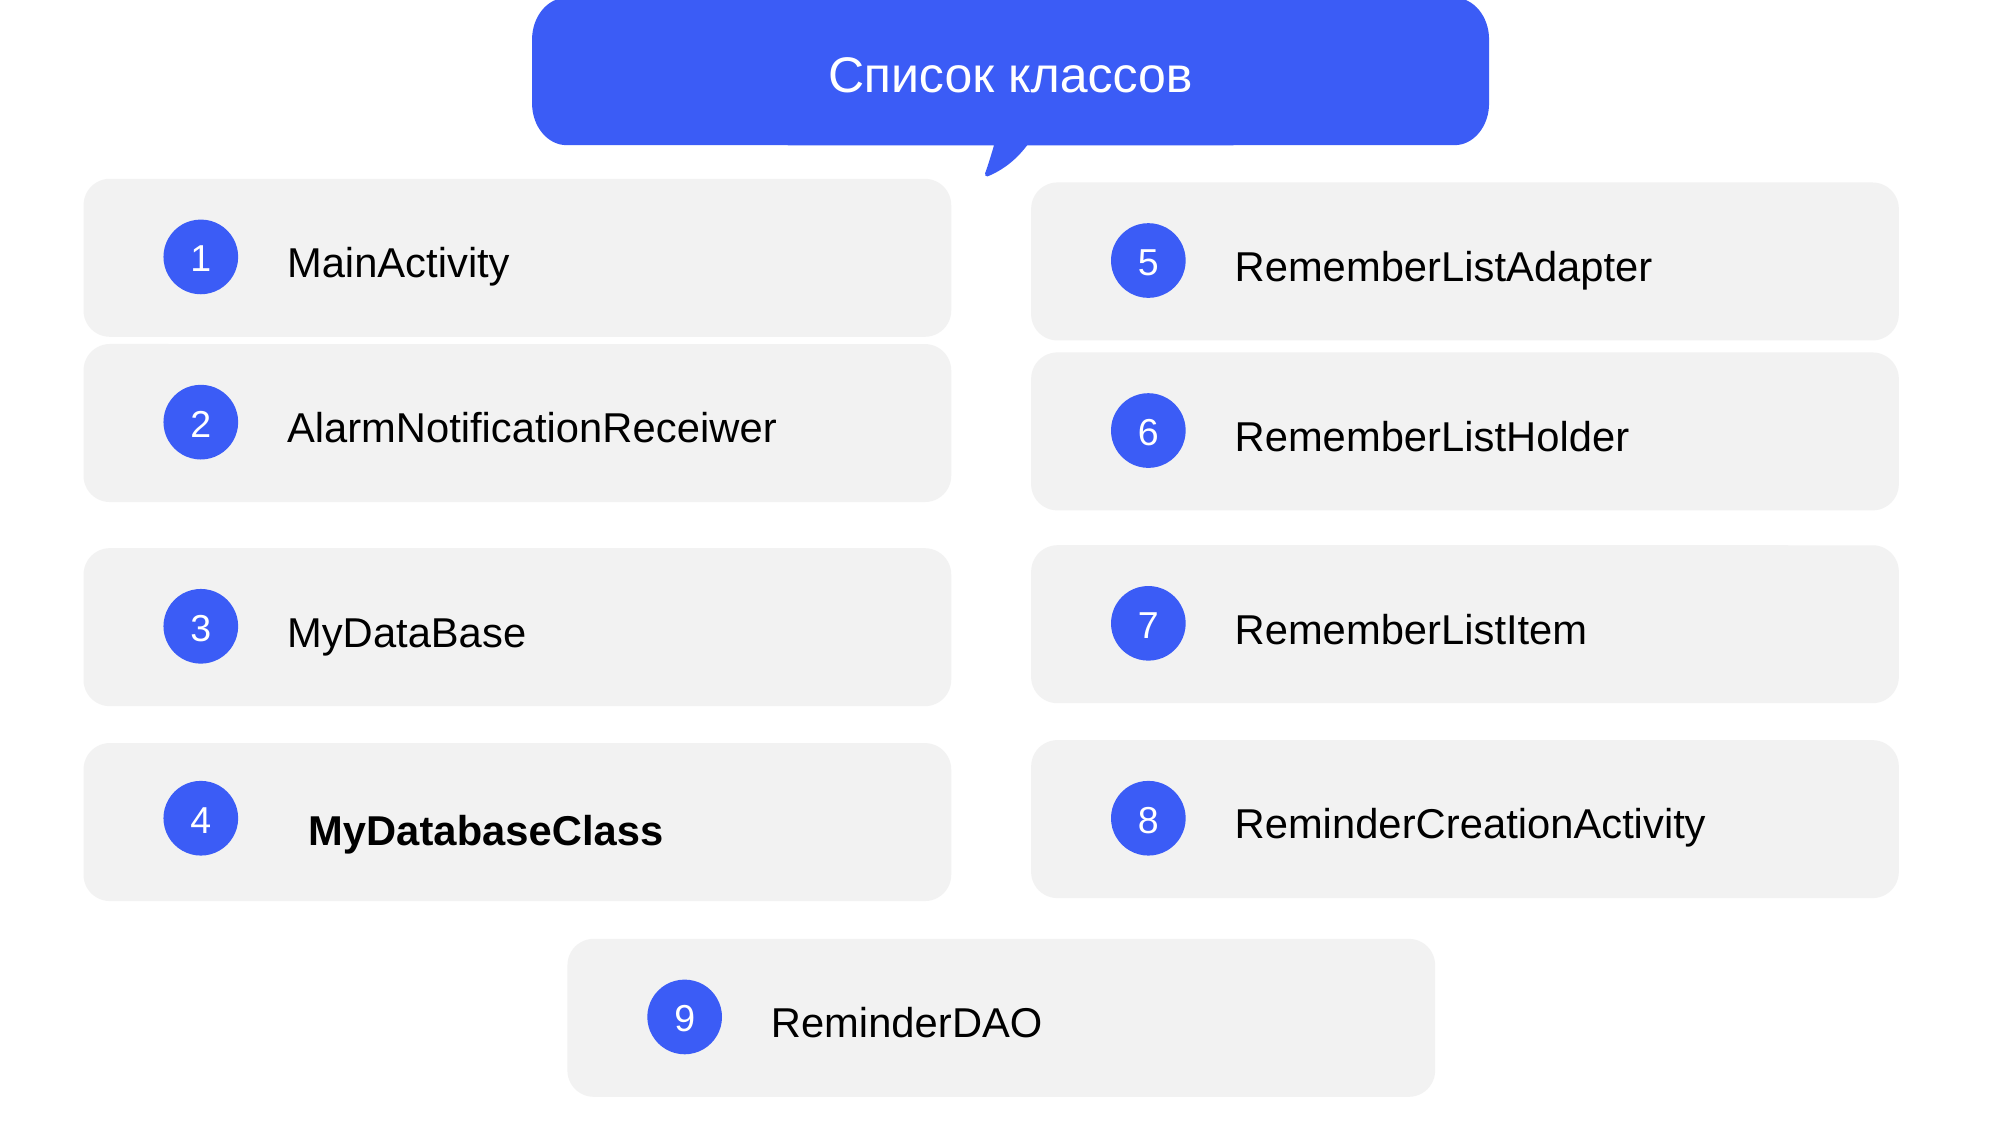

Список классов

1
5
MainActivity
RememberListAdapter

2
6
AlarmNotificationReceiwer
RememberListHolder

7
3
RememberListItem
MyDataBase

4
8
ReminderCreationActivity
MyDatabaseClass

9
ReminderDAO